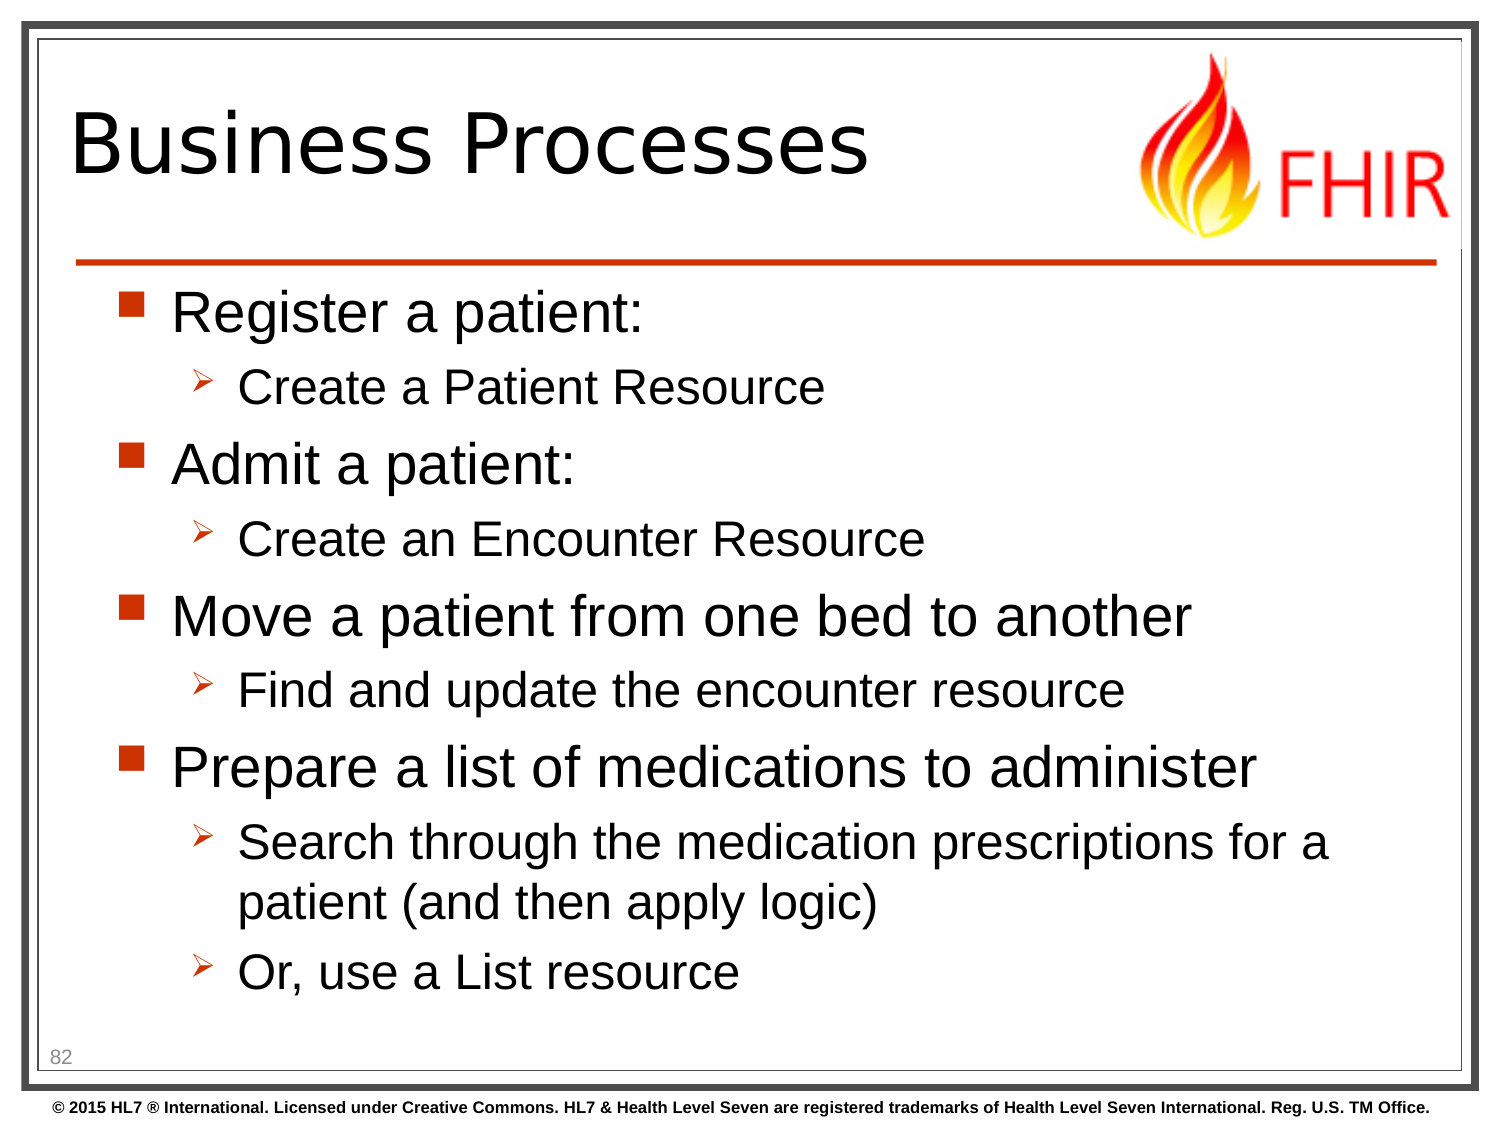

# Business Processes
Register a patient:
Create a Patient Resource
Admit a patient:
Create an Encounter Resource
Move a patient from one bed to another
Find and update the encounter resource
Prepare a list of medications to administer
Search through the medication prescriptions for a patient (and then apply logic)
Or, use a List resource

82